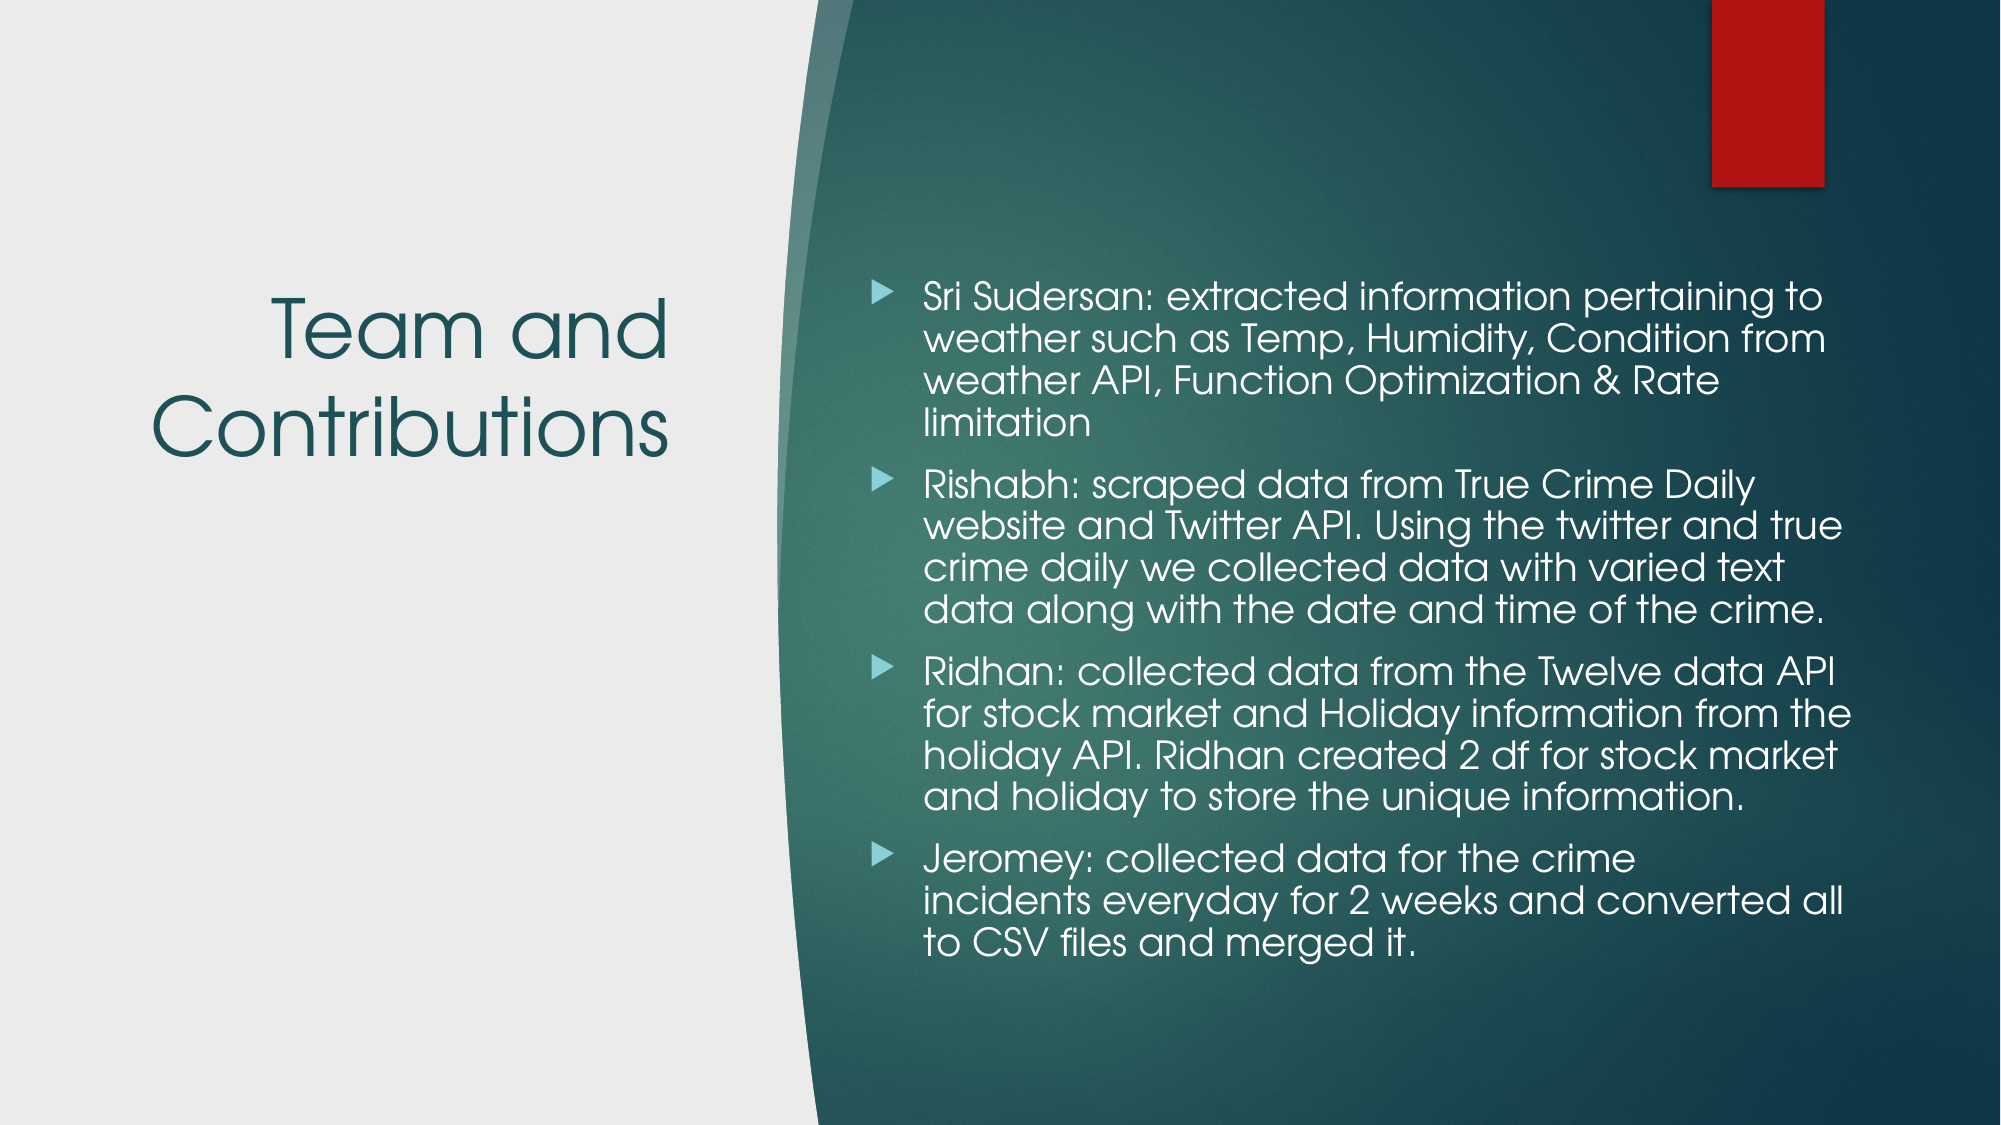

# Team and Contributions
Sri Sudersan: extracted information pertaining to weather such as Temp, Humidity, Condition from weather API, Function Optimization & Rate limitation
Rishabh: scraped data from True Crime Daily website and Twitter API. Using the twitter and true crime daily we collected data with varied text data along with the date and time of the crime.
Ridhan: collected data from the Twelve data API for stock market and Holiday information from the holiday API. Ridhan created 2 df for stock market and holiday to store the unique information.
Jeromey: collected data for the crime incidents everyday for 2 weeks and converted all to CSV files and merged it.